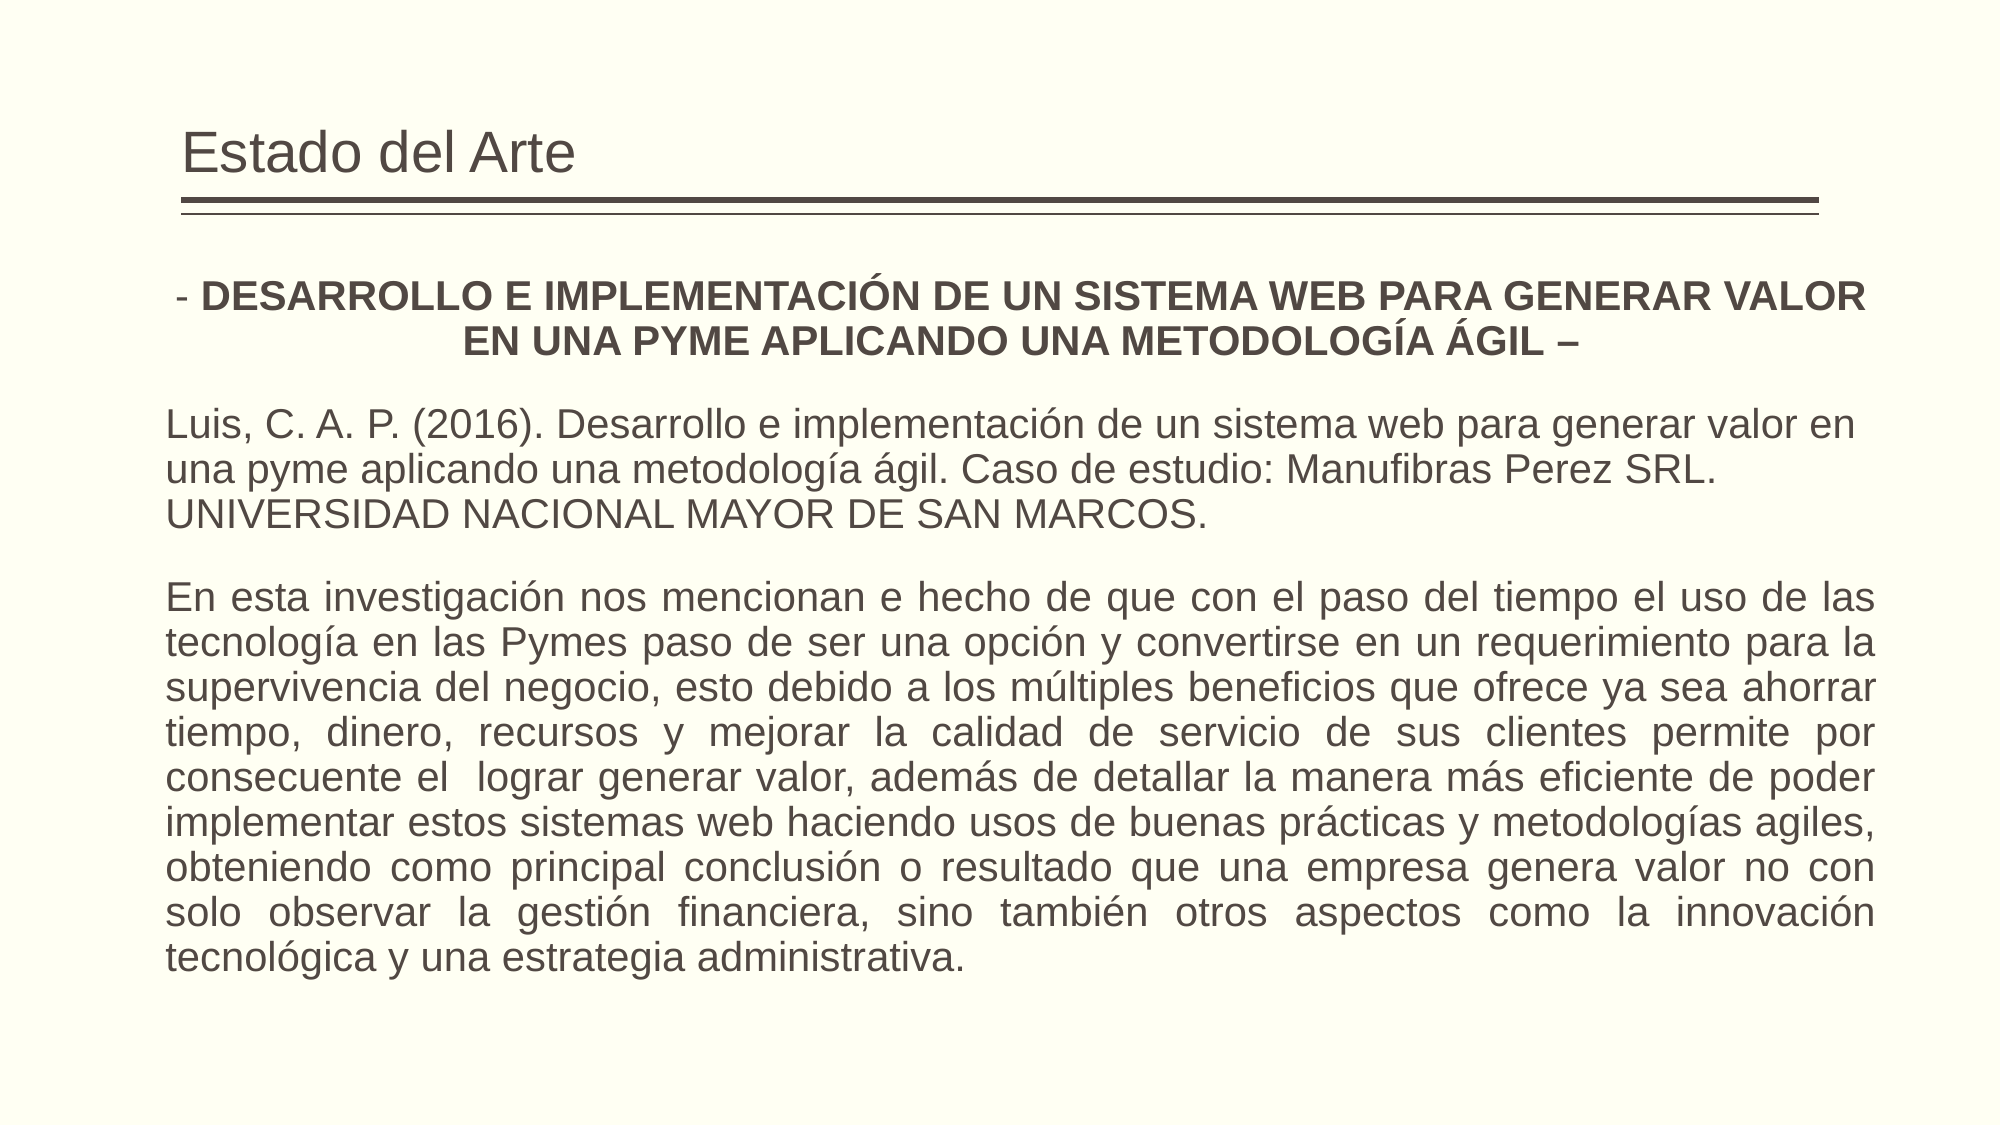

# Estado del Arte
- DESARROLLO E IMPLEMENTACIÓN DE UN SISTEMA WEB PARA GENERAR VALOR EN UNA PYME APLICANDO UNA METODOLOGÍA ÁGIL –
Luis, C. A. P. (2016). Desarrollo e implementación de un sistema web para generar valor en una pyme aplicando una metodología ágil. Caso de estudio: Manufibras Perez SRL. UNIVERSIDAD NACIONAL MAYOR DE SAN MARCOS.
En esta investigación nos mencionan e hecho de que con el paso del tiempo el uso de las tecnología en las Pymes paso de ser una opción y convertirse en un requerimiento para la supervivencia del negocio, esto debido a los múltiples beneficios que ofrece ya sea ahorrar tiempo, dinero, recursos y mejorar la calidad de servicio de sus clientes permite por consecuente el  lograr generar valor, además de detallar la manera más eficiente de poder implementar estos sistemas web haciendo usos de buenas prácticas y metodologías agiles, obteniendo como principal conclusión o resultado que una empresa genera valor no con solo observar la gestión financiera, sino también otros aspectos como la innovación tecnológica y una estrategia administrativa.